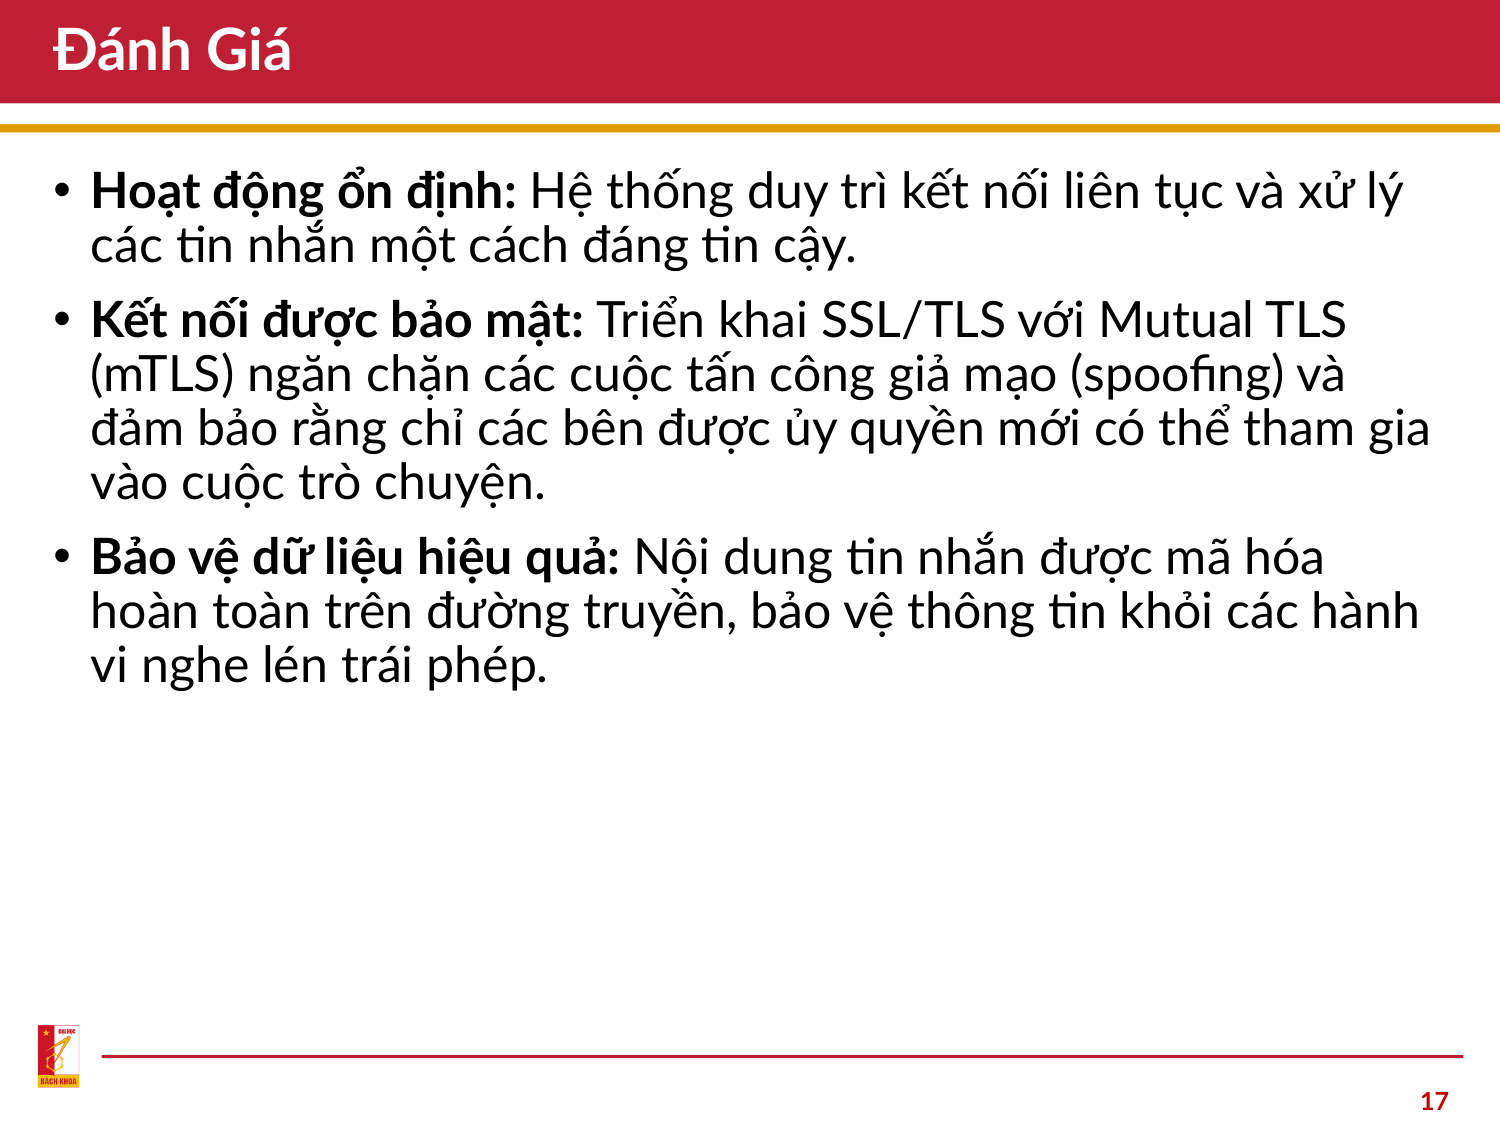

# Đánh Giá
Hoạt động ổn định: Hệ thống duy trì kết nối liên tục và xử lý các tin nhắn một cách đáng tin cậy.
Kết nối được bảo mật: Triển khai SSL/TLS với Mutual TLS (mTLS) ngăn chặn các cuộc tấn công giả mạo (spoofing) và đảm bảo rằng chỉ các bên được ủy quyền mới có thể tham gia vào cuộc trò chuyện.
Bảo vệ dữ liệu hiệu quả: Nội dung tin nhắn được mã hóa hoàn toàn trên đường truyền, bảo vệ thông tin khỏi các hành vi nghe lén trái phép.
17